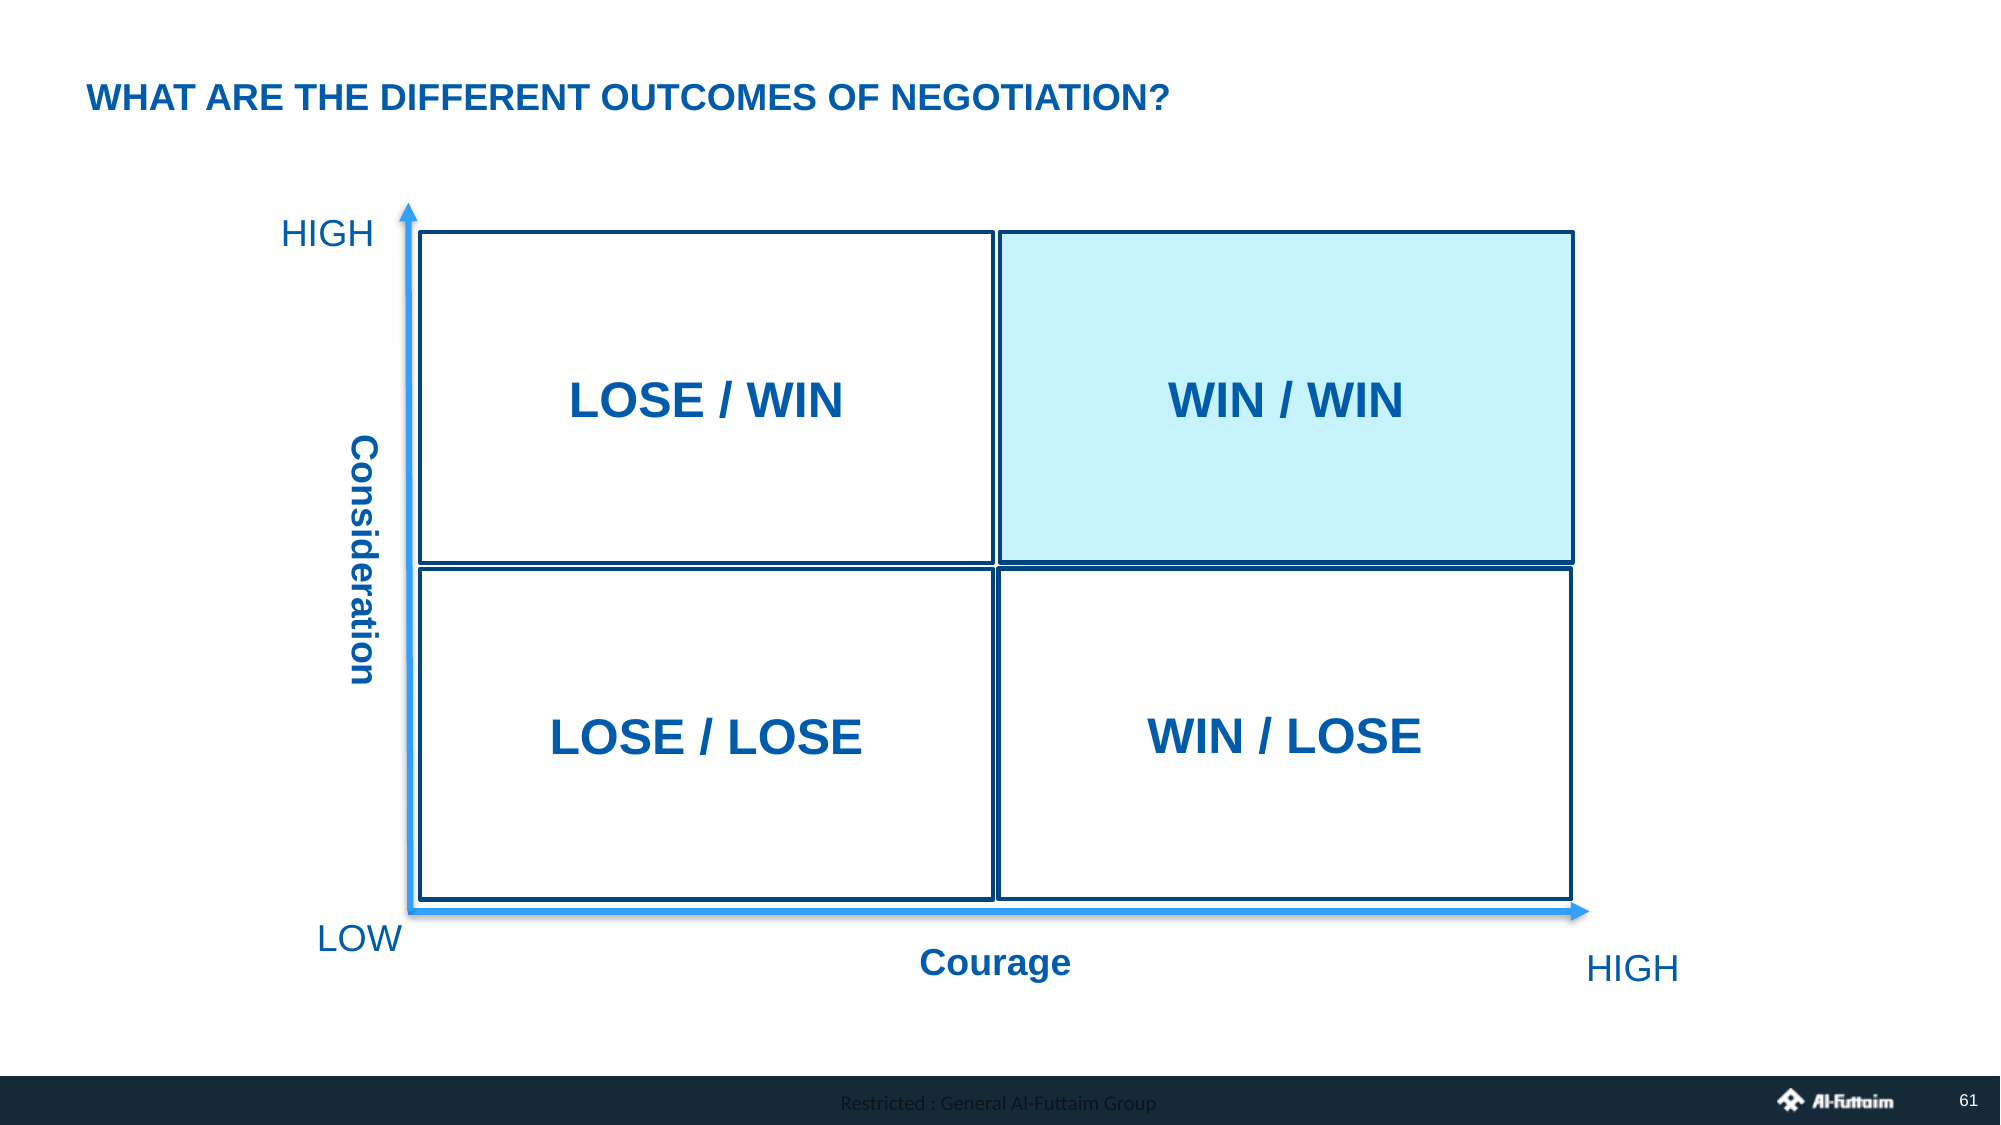

WHAT ARE THE DIFFERENT OUTCOMES OF NEGOTIATION?
HIGH
WIN / WIN
LOSE / WIN
Consideration
WIN / LOSE
LOSE / LOSE
LOW
Courage
HIGH